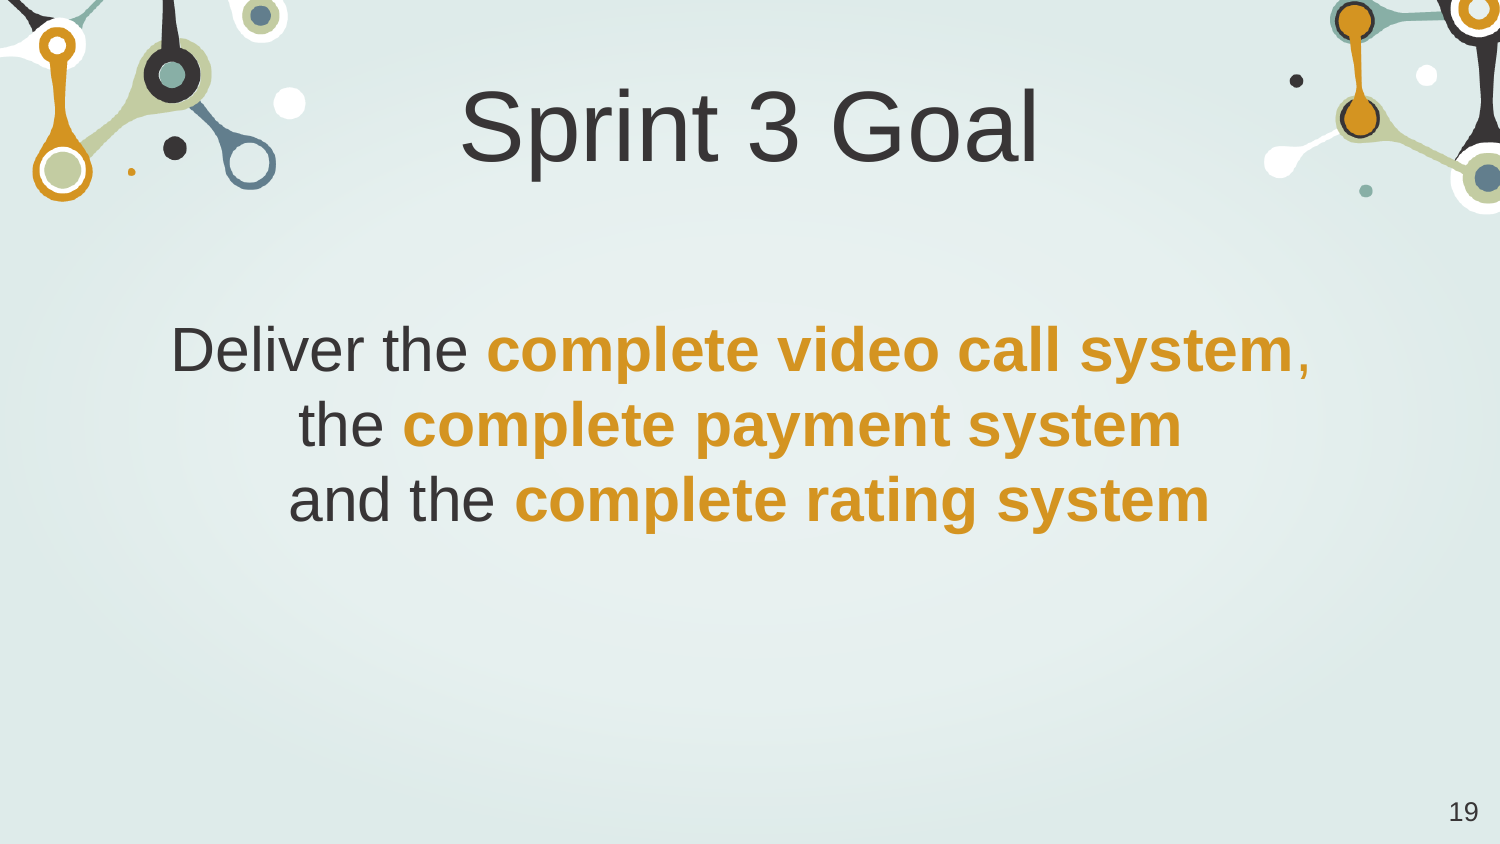

# Sprint 3 Goal
Deliver the complete video call system,
the complete payment system
and the complete rating system
19